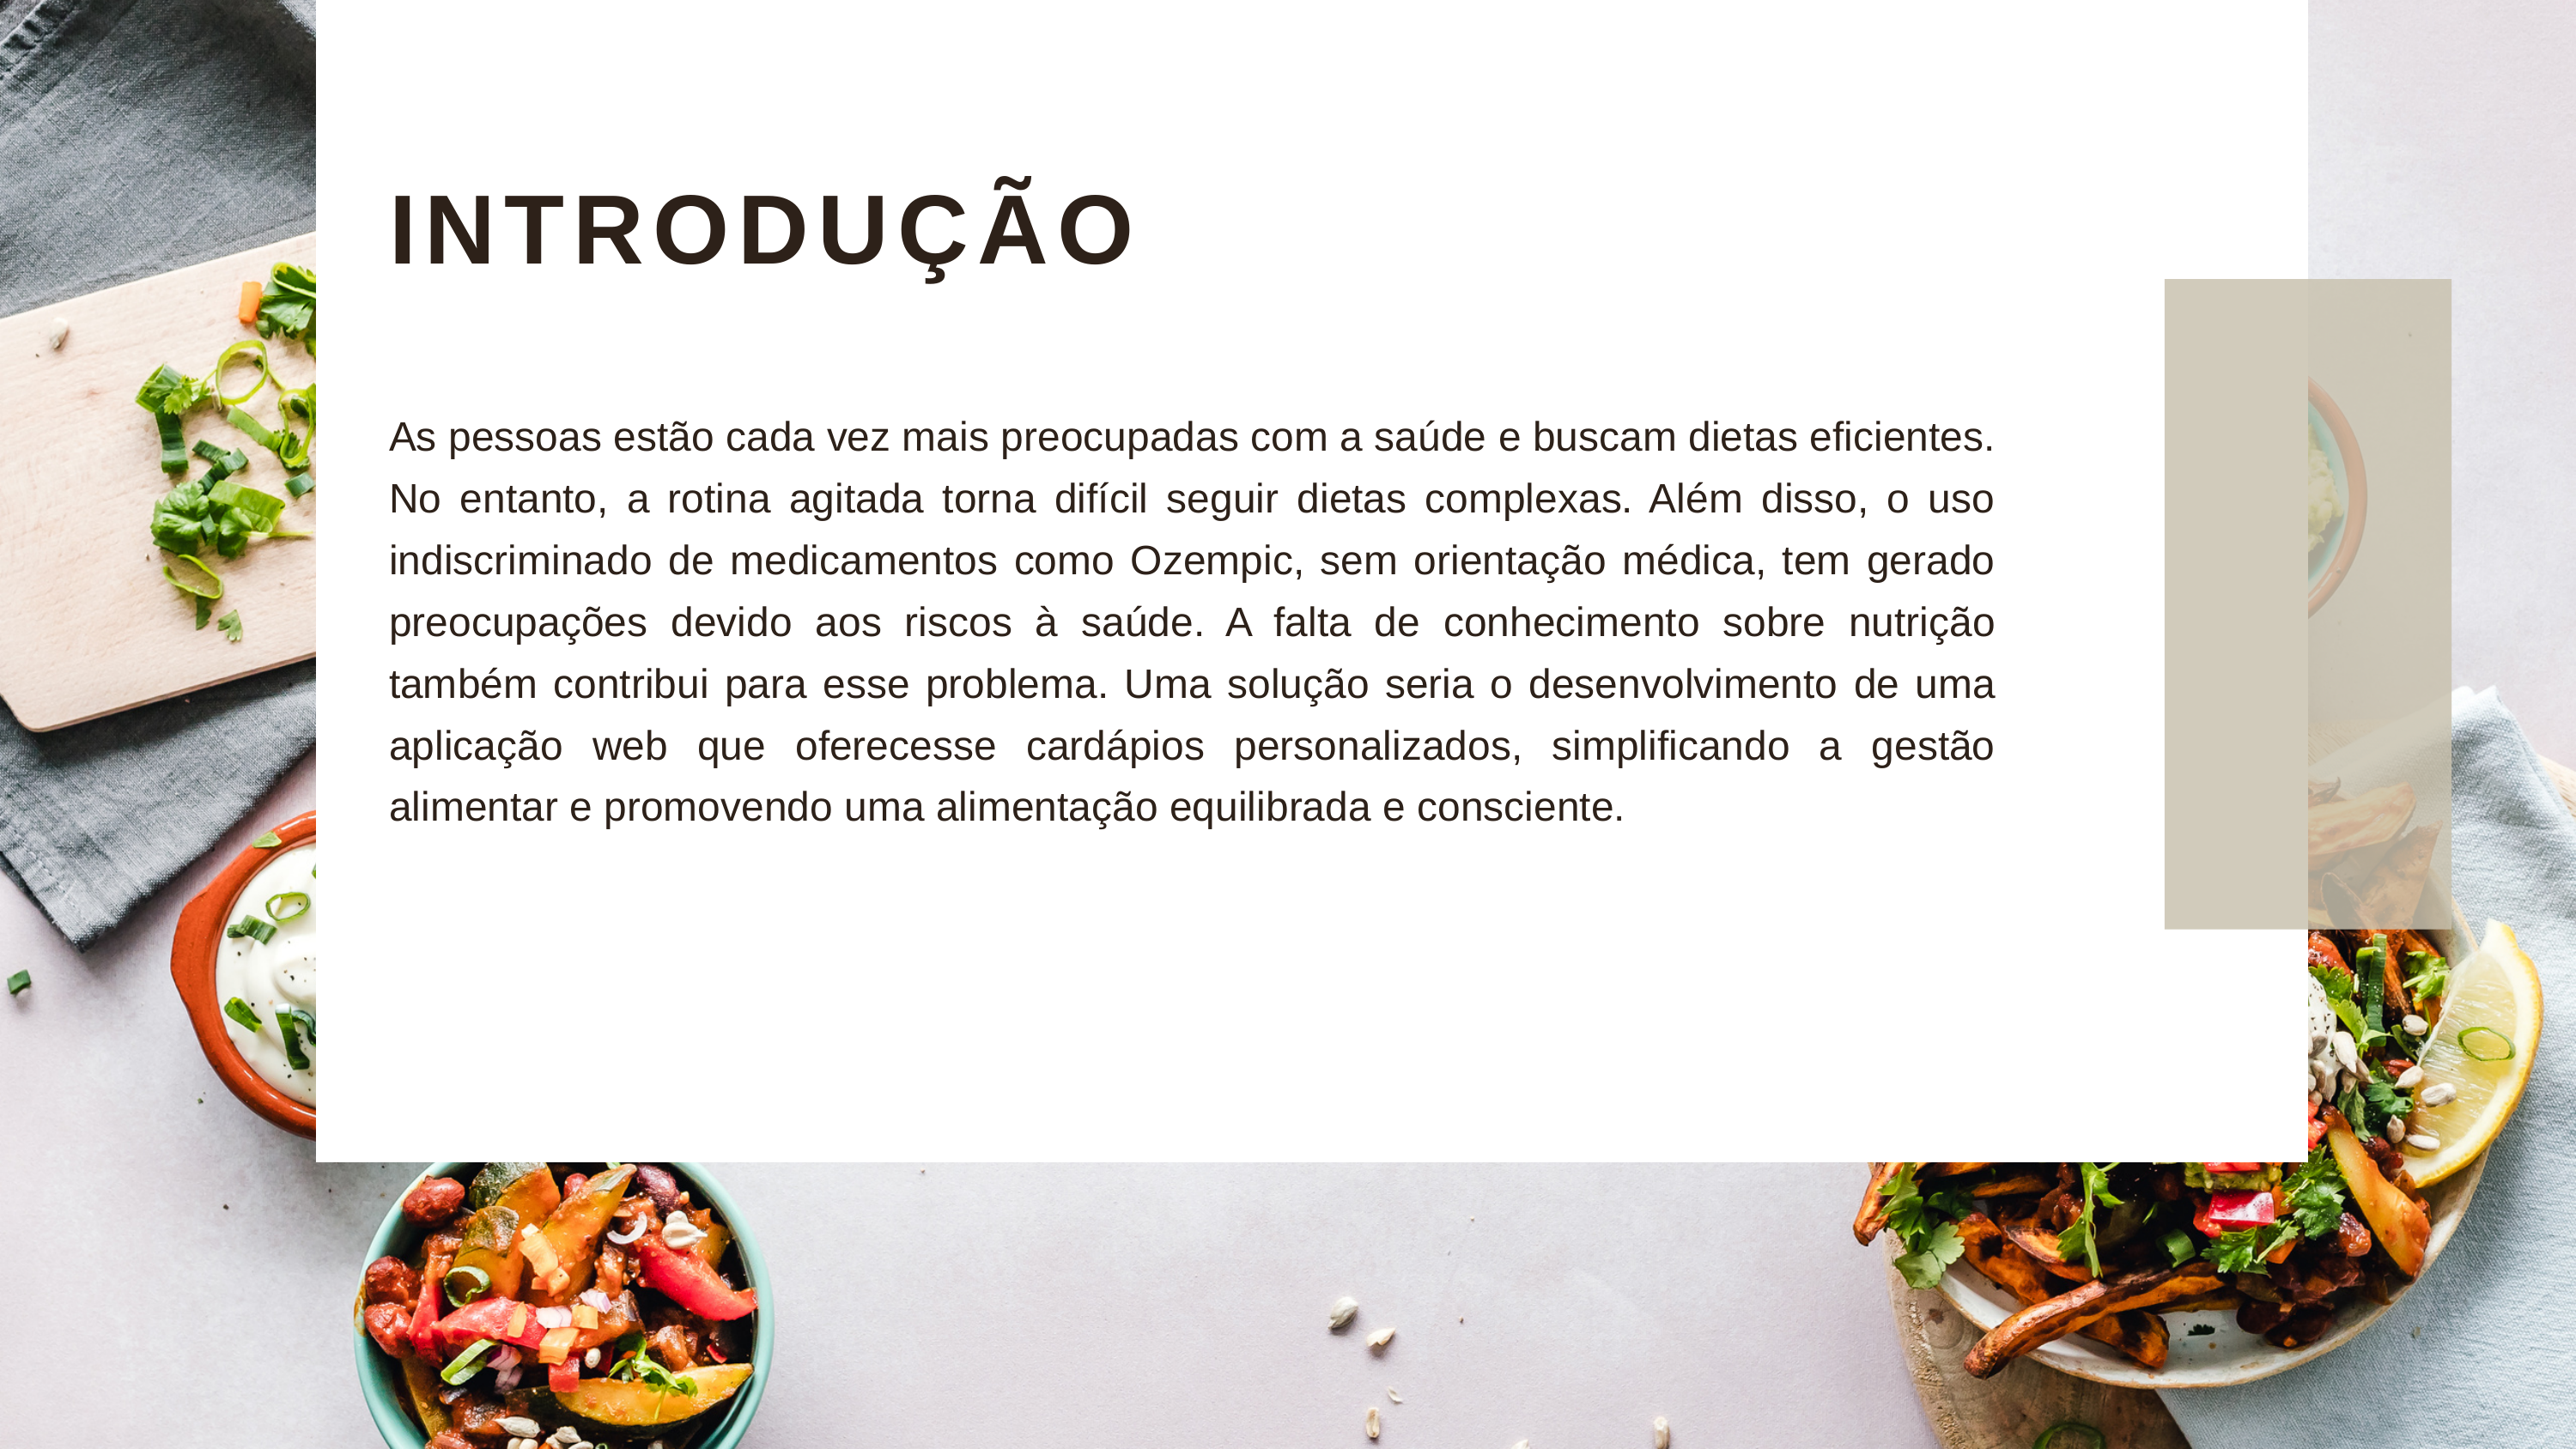

INTRODUÇÃO

As pessoas estão cada vez mais preocupadas com a saúde e buscam dietas eficientes. No entanto, a rotina agitada torna difícil seguir dietas complexas. Além disso, o uso indiscriminado de medicamentos como Ozempic, sem orientação médica, tem gerado preocupações devido aos riscos à saúde. A falta de conhecimento sobre nutrição também contribui para esse problema. Uma solução seria o desenvolvimento de uma aplicação web que oferecesse cardápios personalizados, simplificando a gestão alimentar e promovendo uma alimentação equilibrada e consciente.